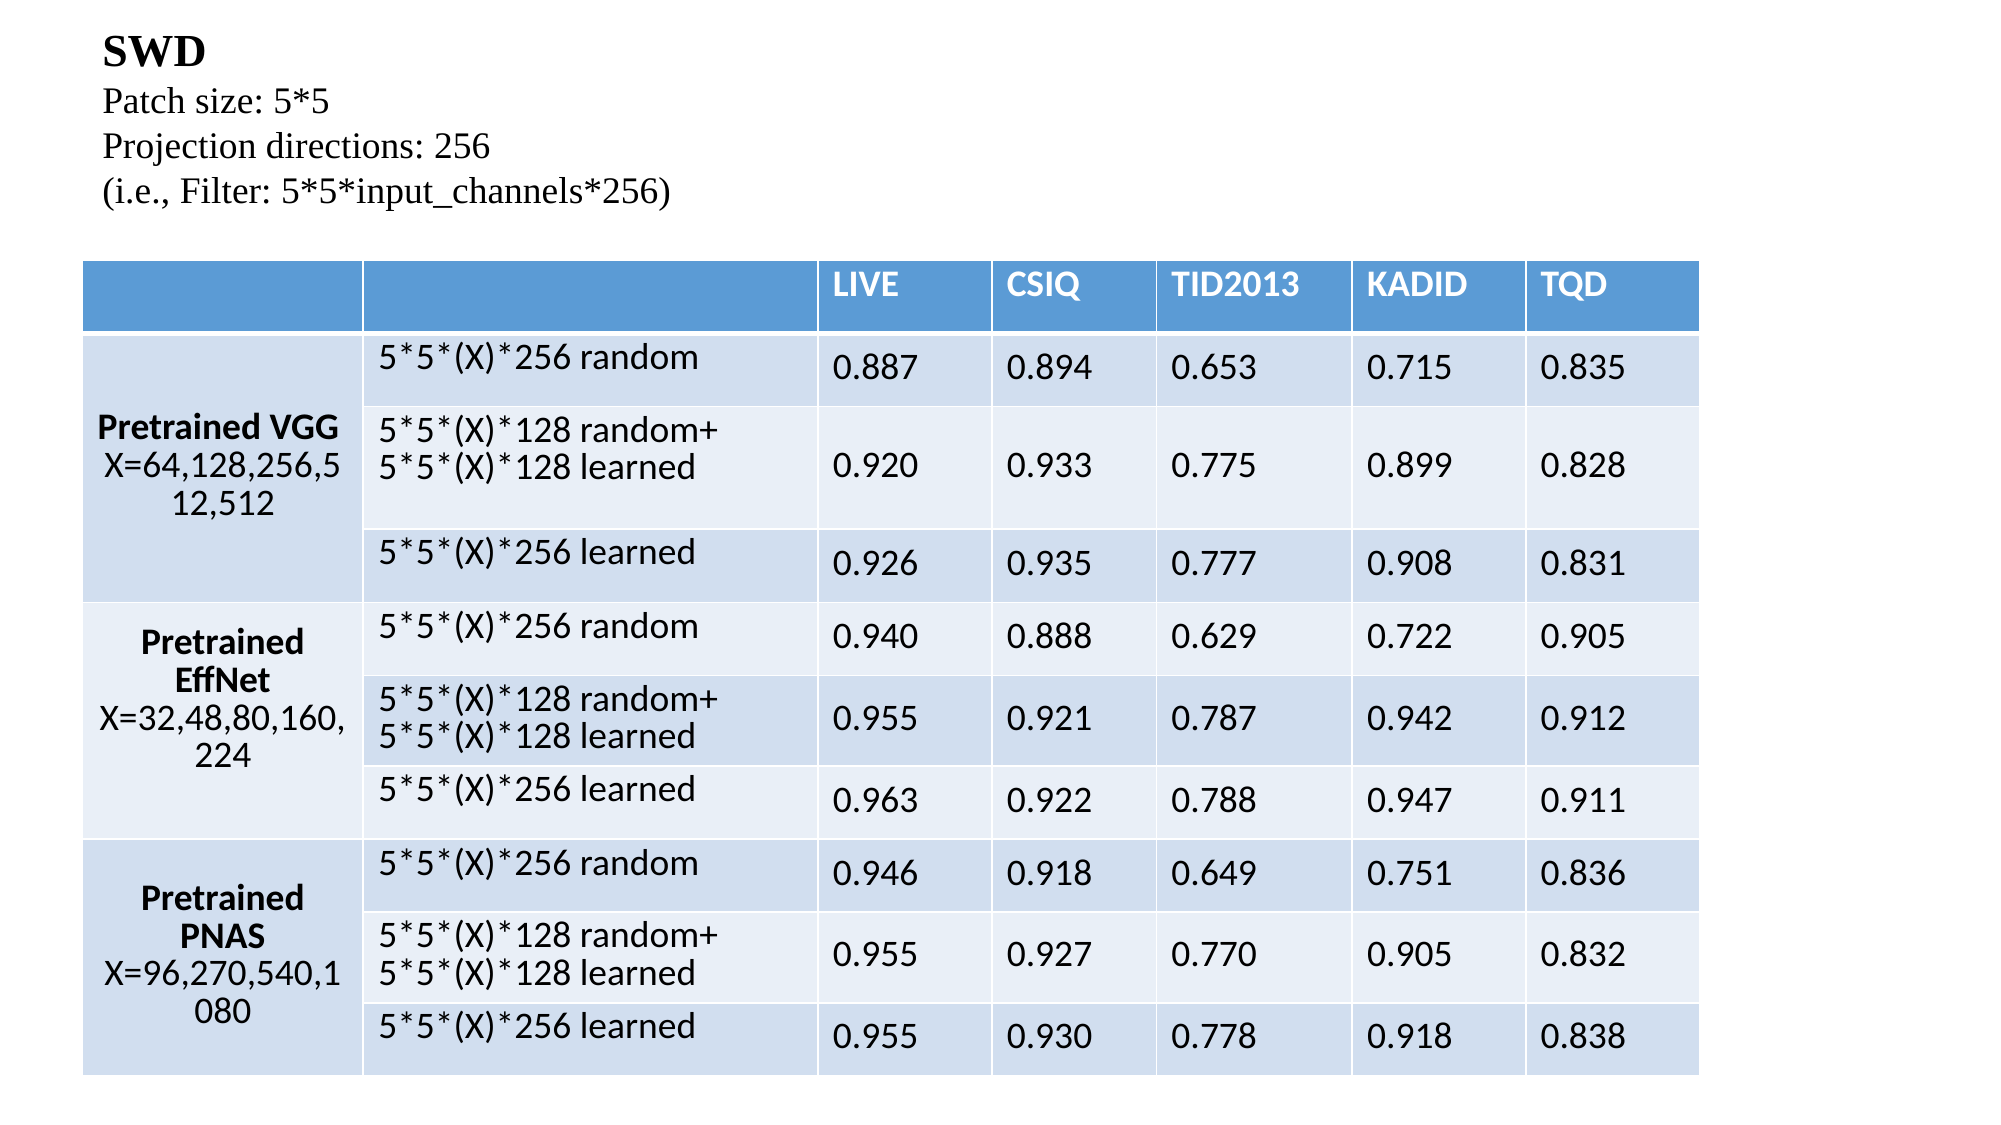

SWD
Patch size: 5*5
Projection directions: 256
(i.e., Filter: 5*5*input_channels*256)

|  |  | LIVE | CSIQ | TID2013 | KADID | TQD |
| --- | --- | --- | --- | --- | --- | --- |
| Pretrained VGG X=64,128,256,512,512 | 5\*5\*(X)\*256 random | 0.887 | 0.894 | 0.653 | 0.715 | 0.835 |
|  | 5\*5\*(X)\*128 random+ 5\*5\*(X)\*128 learned | 0.920 | 0.933 | 0.775 | 0.899 | 0.828 |
|  | 5\*5\*(X)\*256 learned | 0.926 | 0.935 | 0.777 | 0.908 | 0.831 |
| Pretrained EffNet X=32,48,80,160,224 | 5\*5\*(X)\*256 random | 0.940 | 0.888 | 0.629 | 0.722 | 0.905 |
|  | 5\*5\*(X)\*128 random+ 5\*5\*(X)\*128 learned | 0.955 | 0.921 | 0.787 | 0.942 | 0.912 |
|  | 5\*5\*(X)\*256 learned | 0.963 | 0.922 | 0.788 | 0.947 | 0.911 |
| Pretrained PNAS X=96,270,540,1080 | 5\*5\*(X)\*256 random | 0.946 | 0.918 | 0.649 | 0.751 | 0.836 |
|  | 5\*5\*(X)\*128 random+ 5\*5\*(X)\*128 learned | 0.955 | 0.927 | 0.770 | 0.905 | 0.832 |
|  | 5\*5\*(X)\*256 learned | 0.955 | 0.930 | 0.778 | 0.918 | 0.838 |